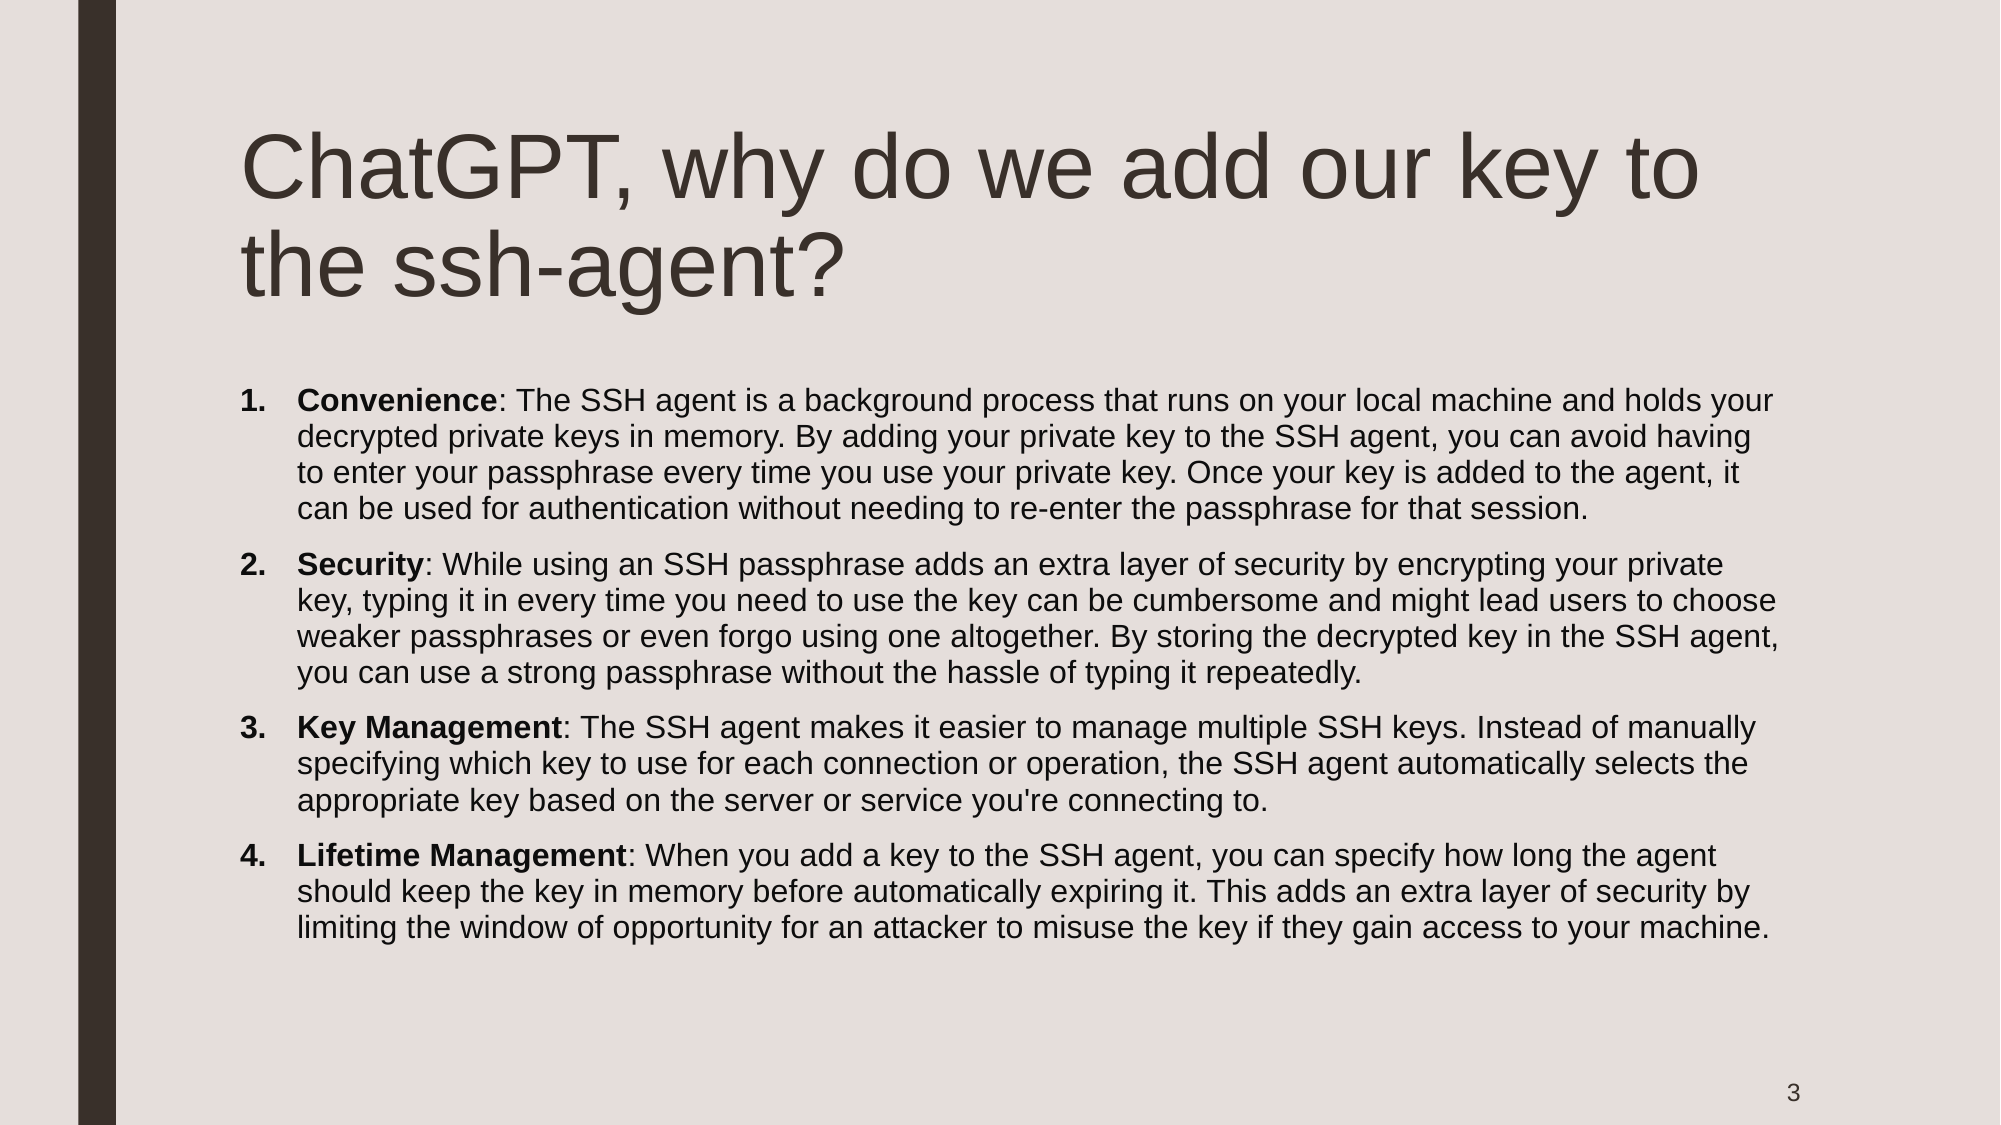

# ChatGPT, why do we add our key to the ssh-agent?
Convenience: The SSH agent is a background process that runs on your local machine and holds your decrypted private keys in memory. By adding your private key to the SSH agent, you can avoid having to enter your passphrase every time you use your private key. Once your key is added to the agent, it can be used for authentication without needing to re-enter the passphrase for that session.
Security: While using an SSH passphrase adds an extra layer of security by encrypting your private key, typing it in every time you need to use the key can be cumbersome and might lead users to choose weaker passphrases or even forgo using one altogether. By storing the decrypted key in the SSH agent, you can use a strong passphrase without the hassle of typing it repeatedly.
Key Management: The SSH agent makes it easier to manage multiple SSH keys. Instead of manually specifying which key to use for each connection or operation, the SSH agent automatically selects the appropriate key based on the server or service you're connecting to.
Lifetime Management: When you add a key to the SSH agent, you can specify how long the agent should keep the key in memory before automatically expiring it. This adds an extra layer of security by limiting the window of opportunity for an attacker to misuse the key if they gain access to your machine.

3